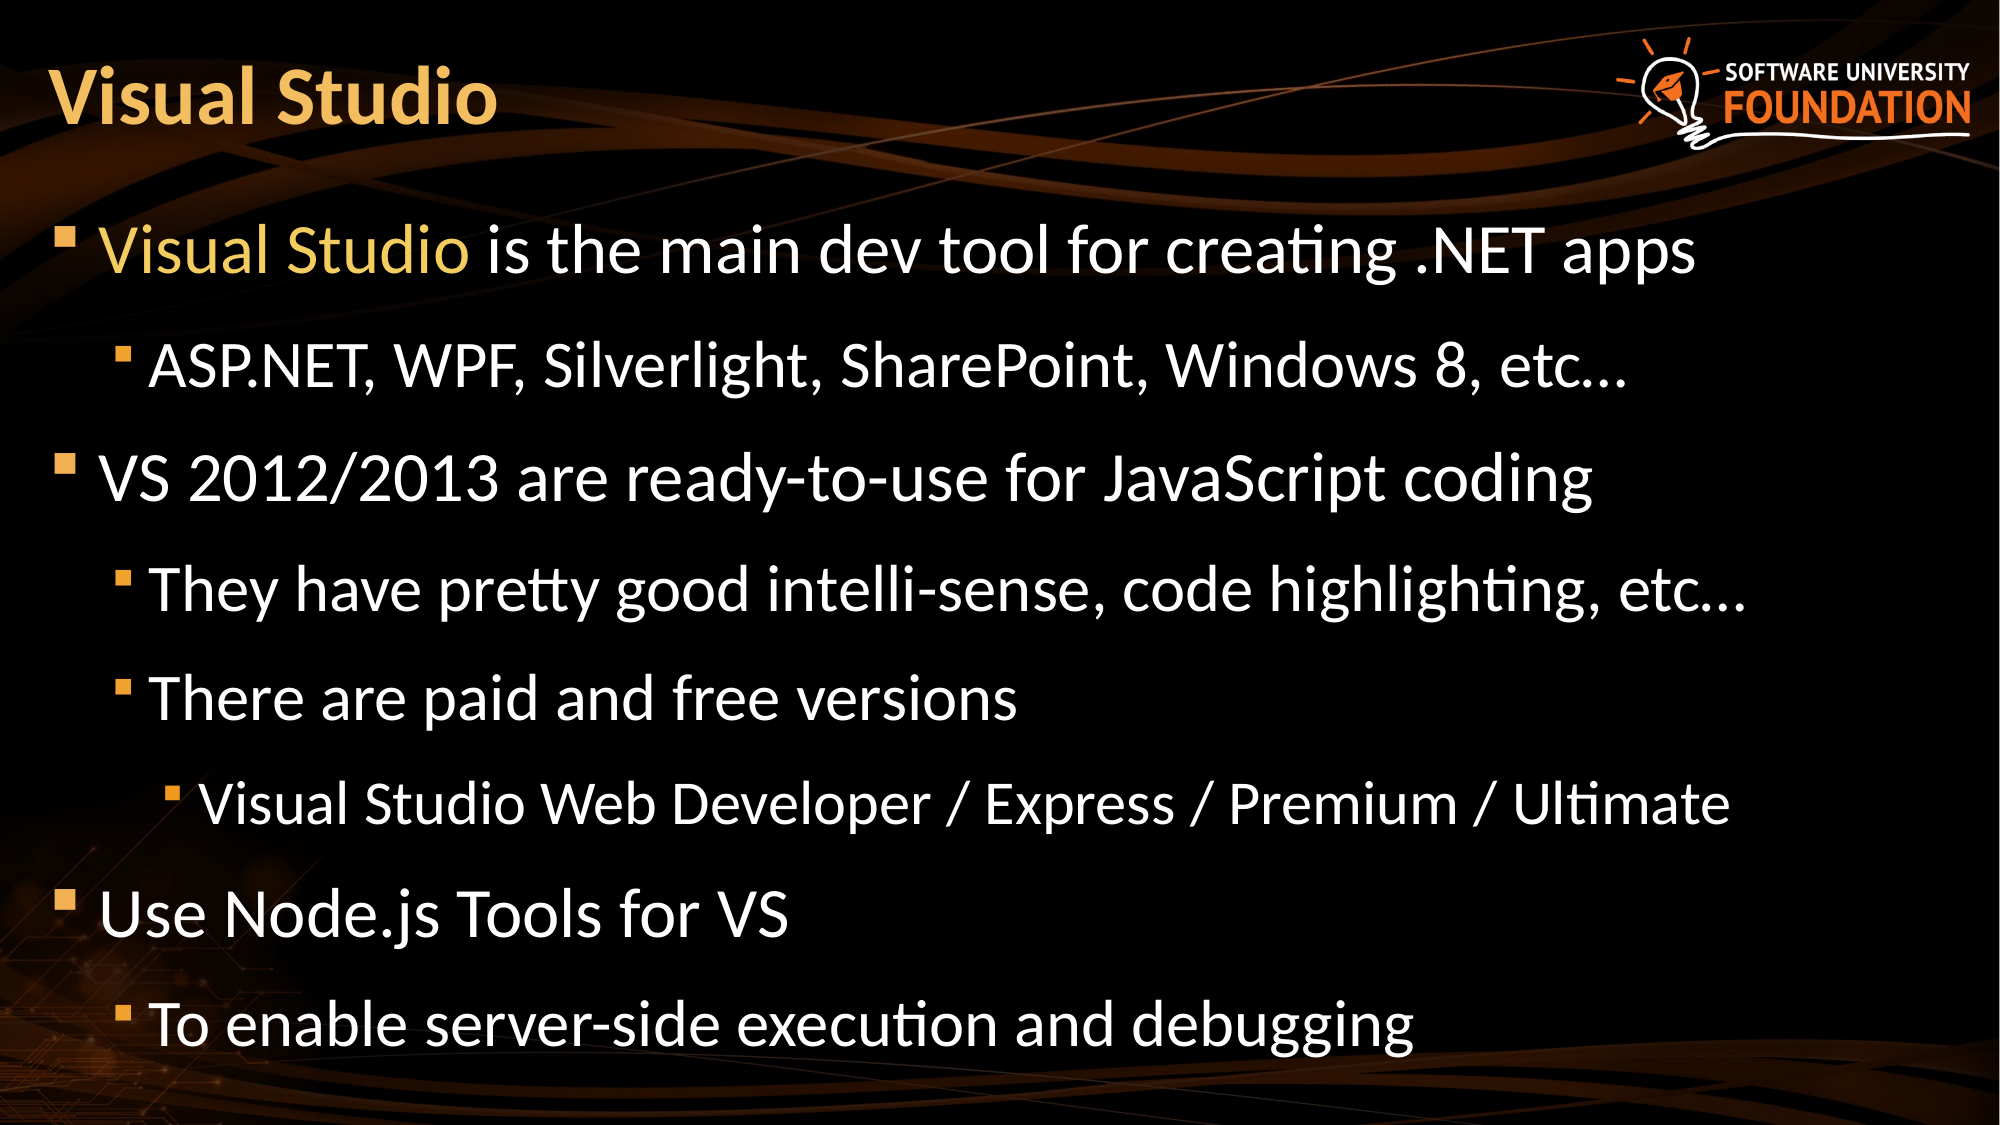

# Visual Studio
Visual Studio is the main dev tool for creating .NET apps
ASP.NET, WPF, Silverlight, SharePoint, Windows 8, etc…
VS 2012/2013 are ready-to-use for JavaScript coding
They have pretty good intelli-sense, code highlighting, etc…
There are paid and free versions
Visual Studio Web Developer / Express / Premium / Ultimate
Use Node.js Tools for VS
To enable server-side execution and debugging